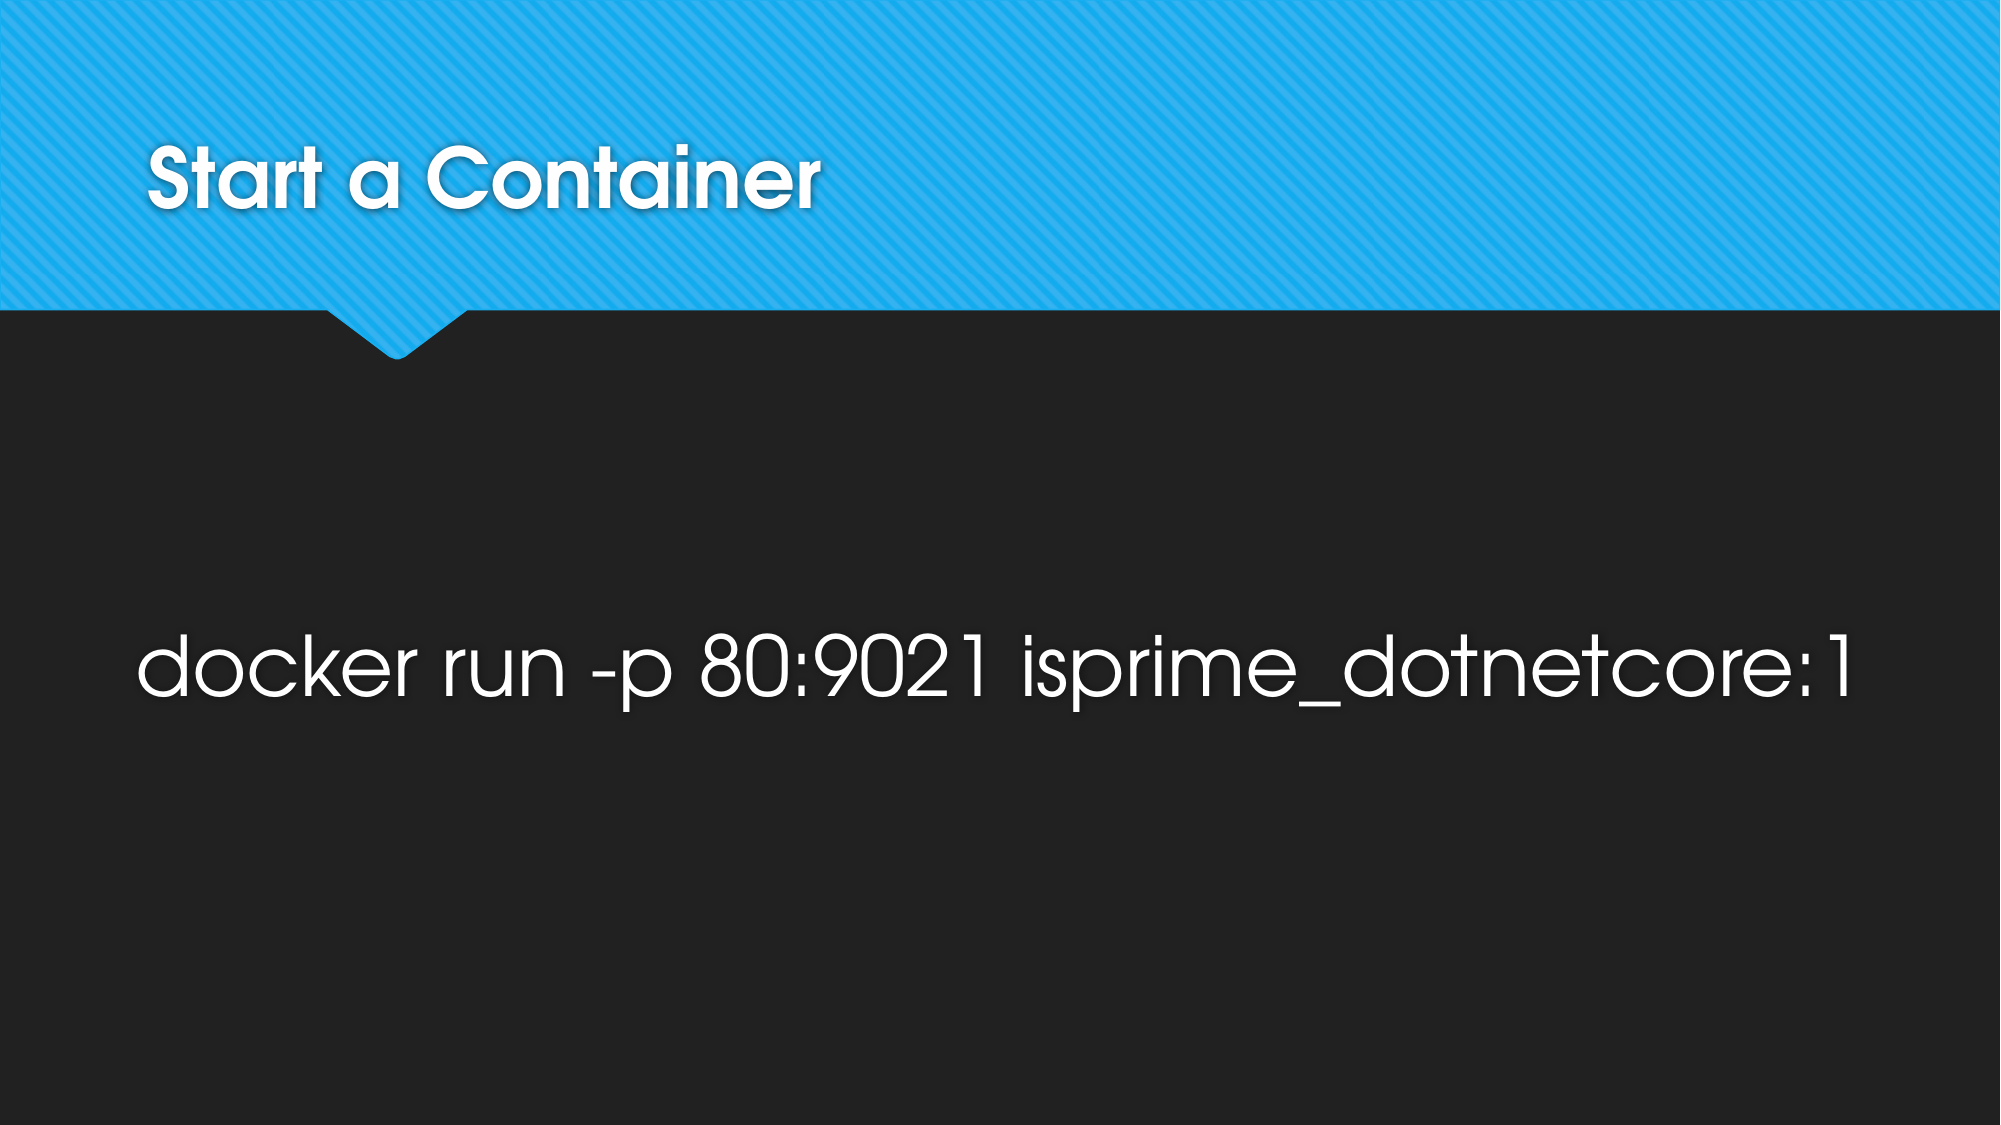

# Start a Container
docker run -p 80:9021 isprime_dotnetcore:1